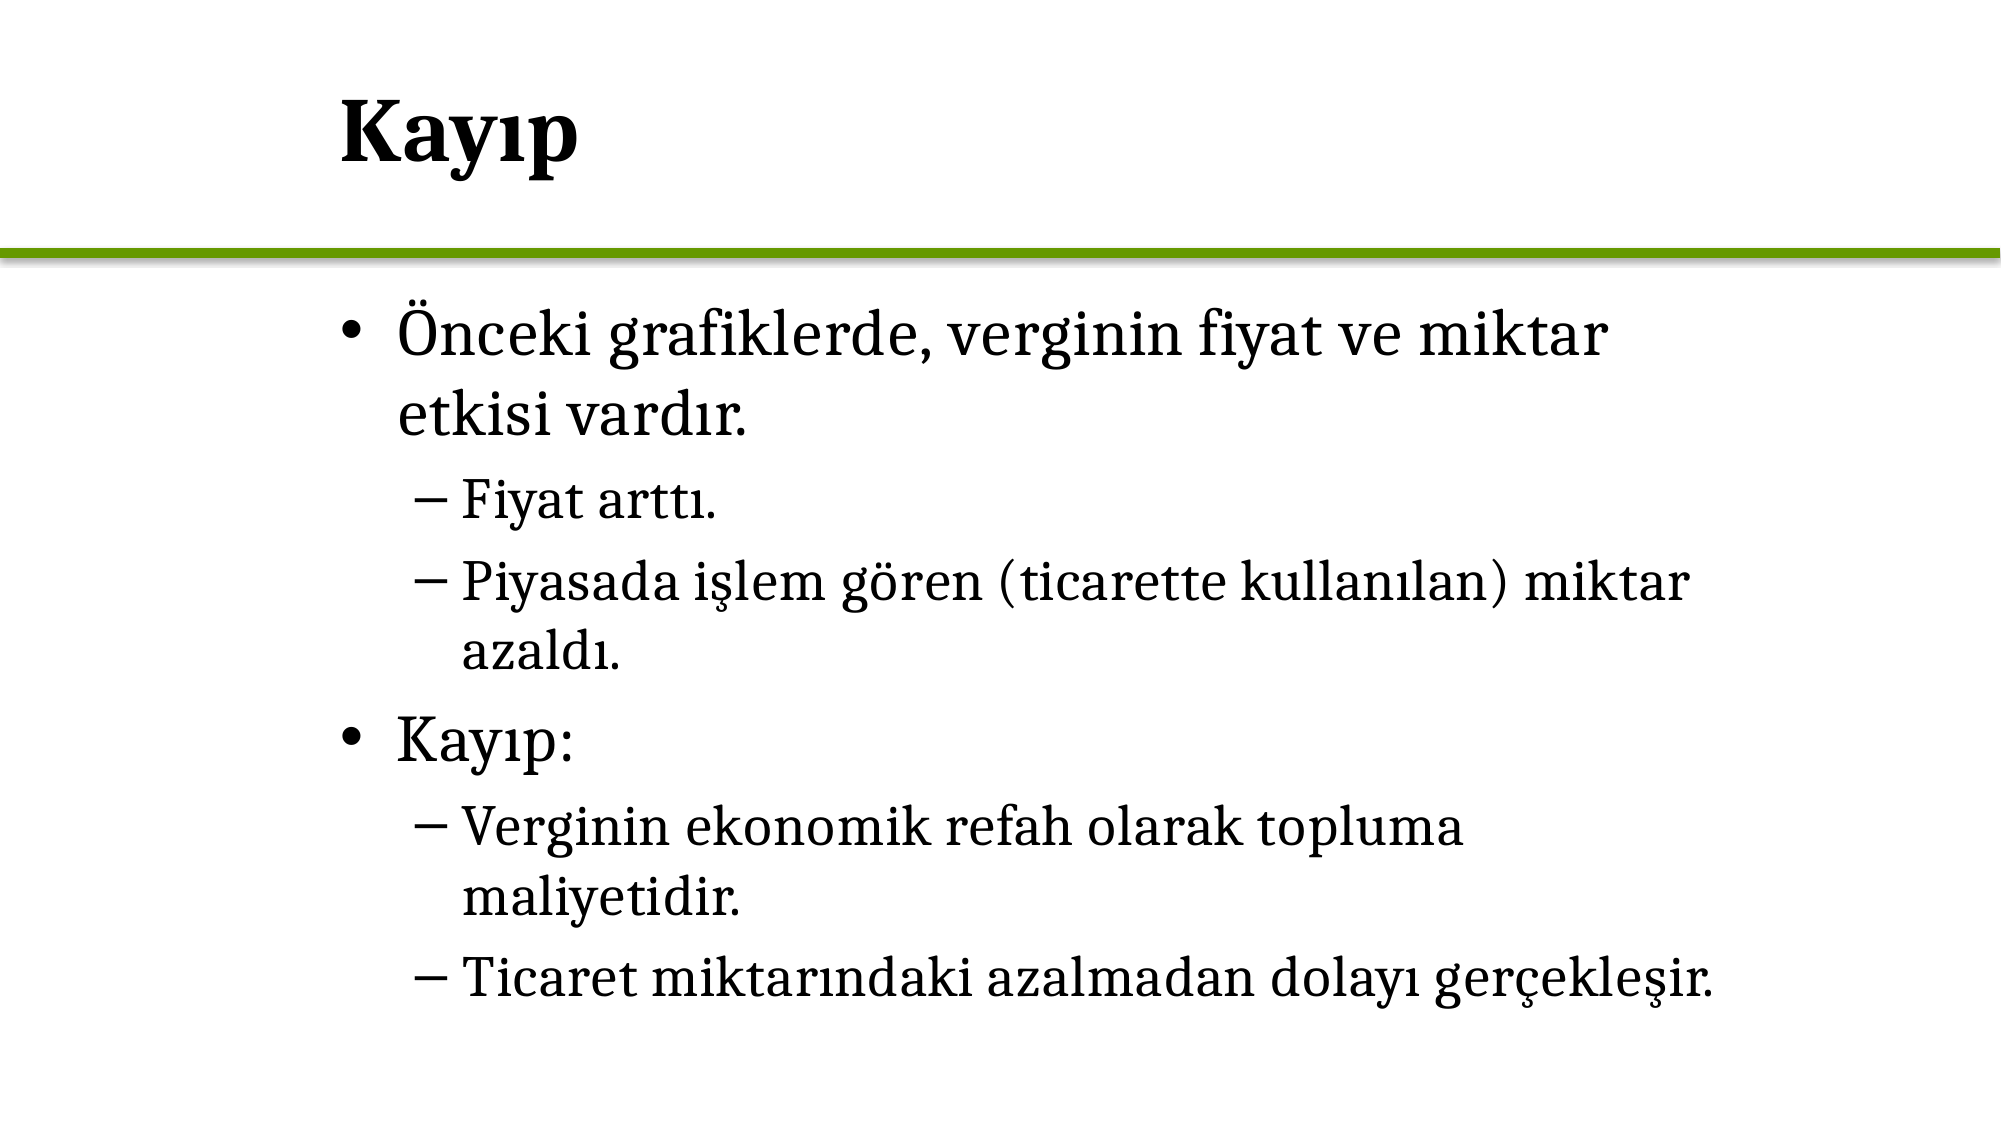

# Kayıp
Önceki grafiklerde, verginin fiyat ve miktar etkisi vardır.
Fiyat arttı.
Piyasada işlem gören (ticarette kullanılan) miktar azaldı.
Kayıp:
Verginin ekonomik refah olarak topluma maliyetidir.
Ticaret miktarındaki azalmadan dolayı gerçekleşir.